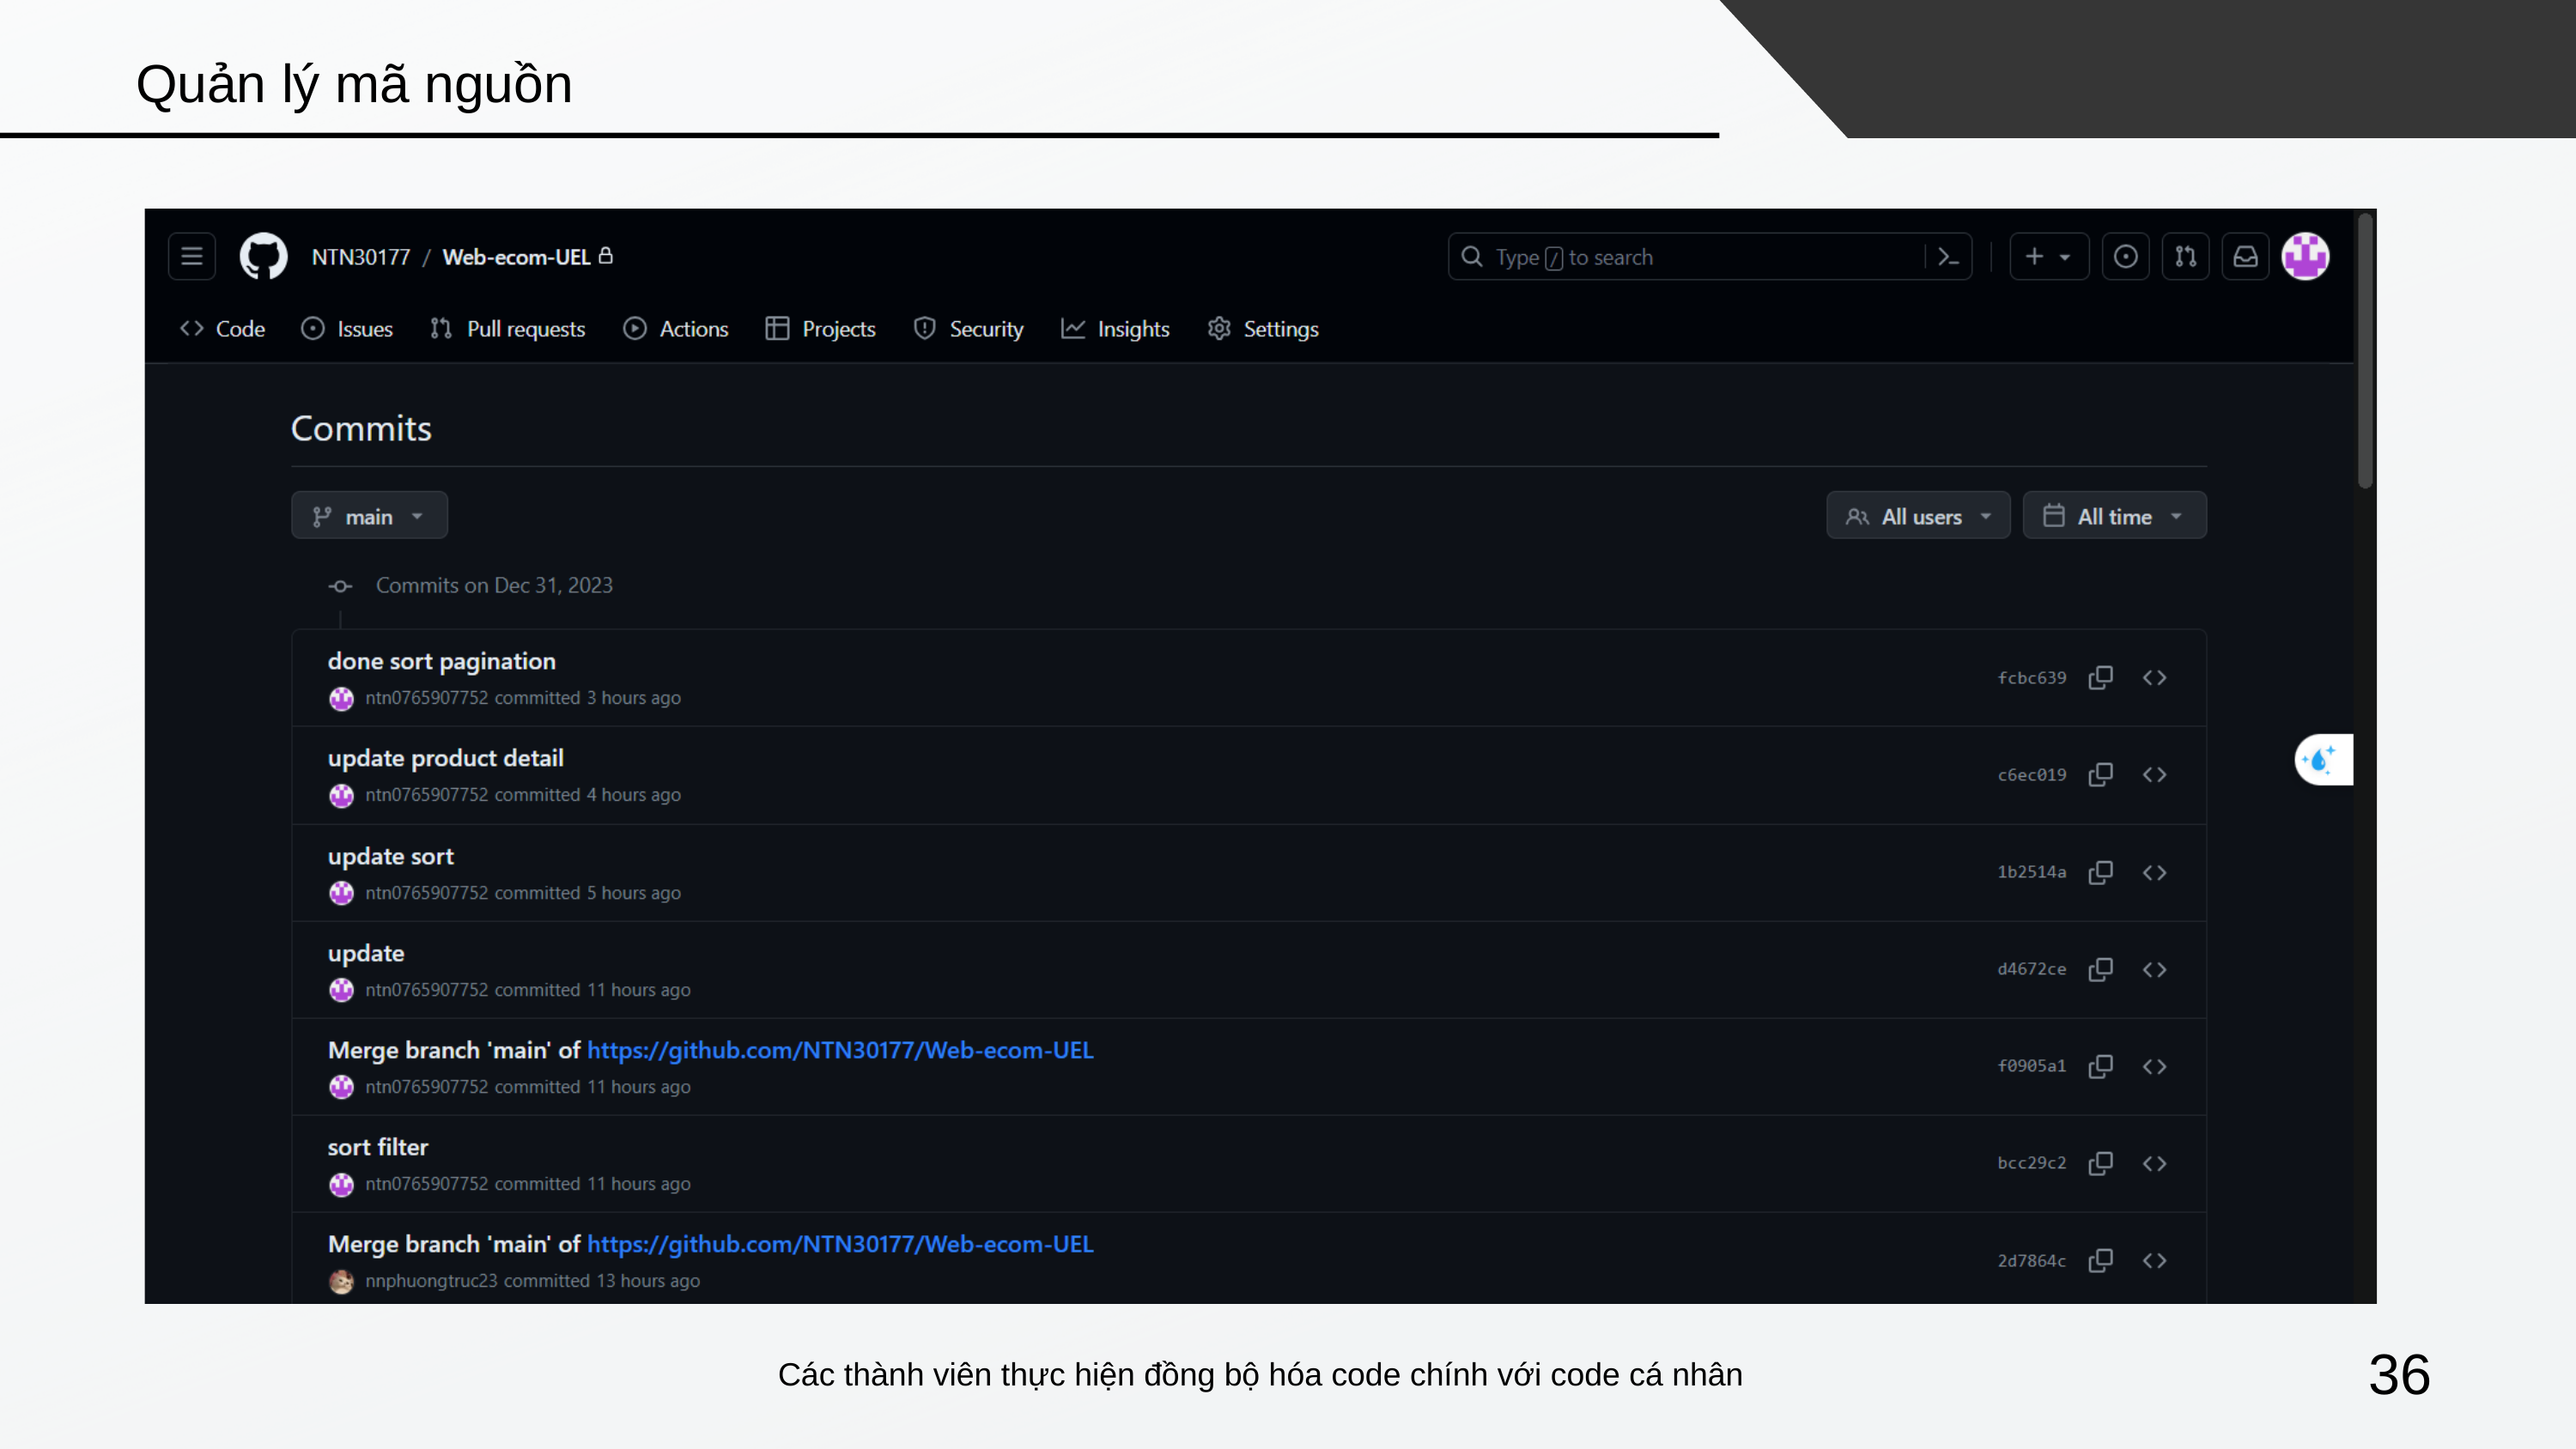

Quản lý mã nguồn

36
Các thành viên thực hiện đồng bộ hóa code chính với code cá nhân